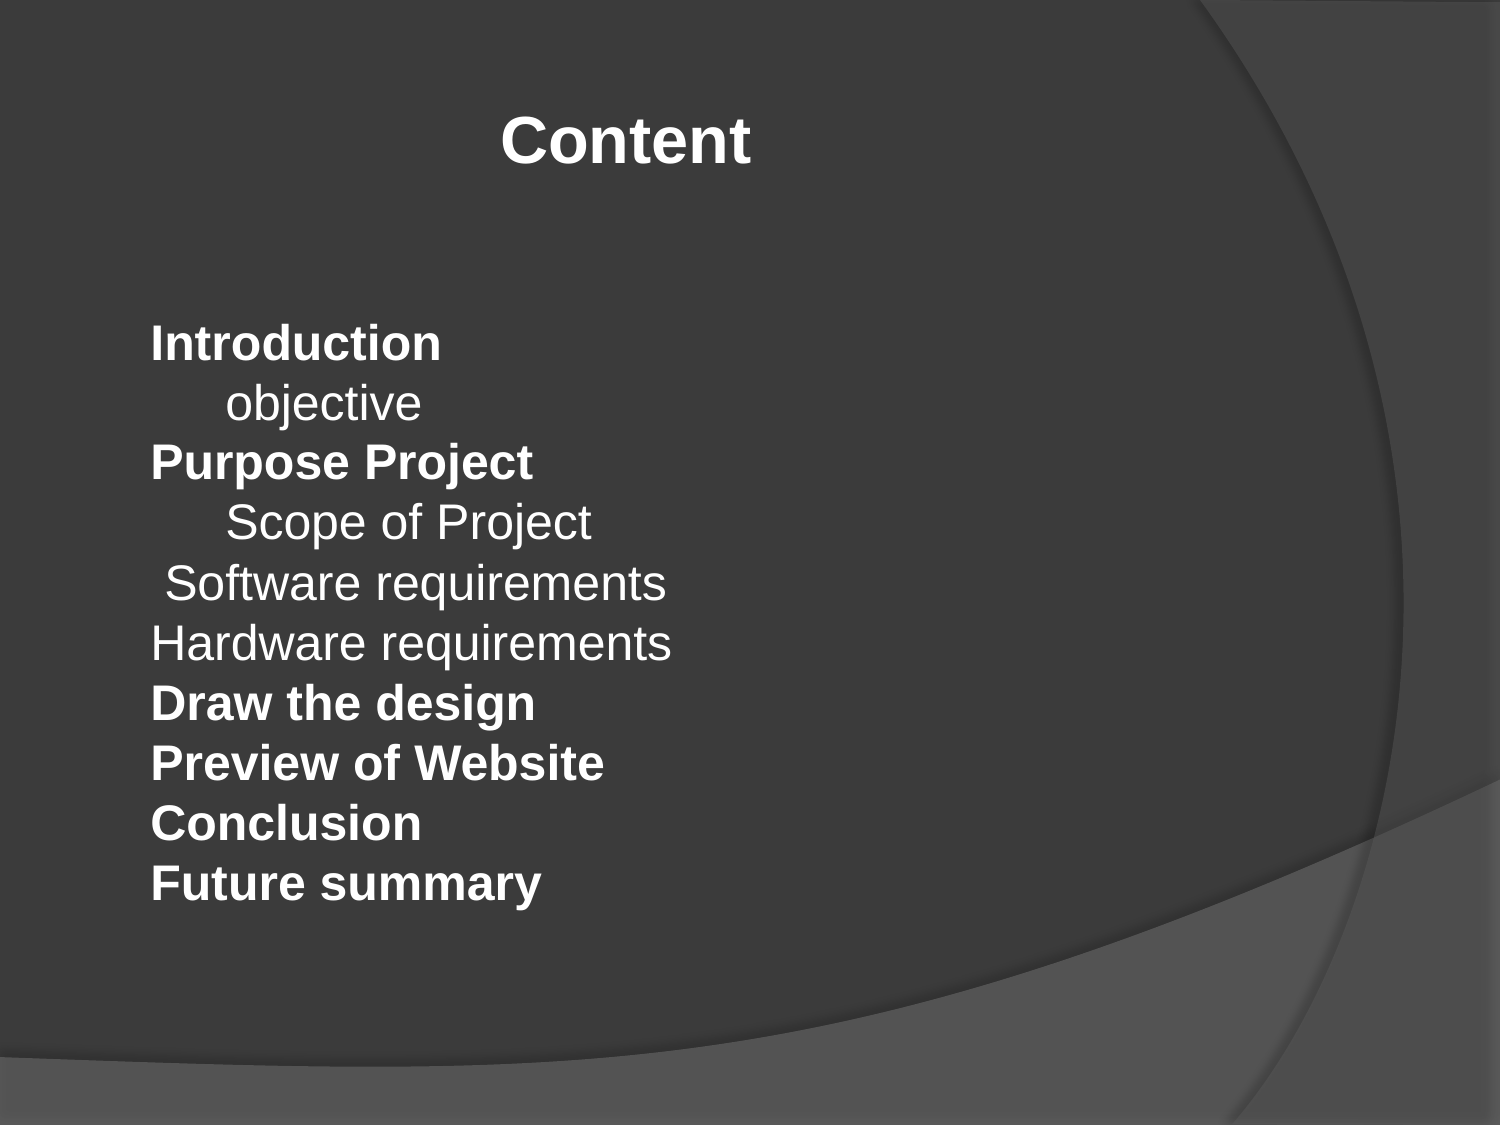

Content
Introduction
objective
Purpose Project
Scope of Project
 Software requirements
Hardware requirements
Draw the design
Preview of Website
Conclusion
Future summary